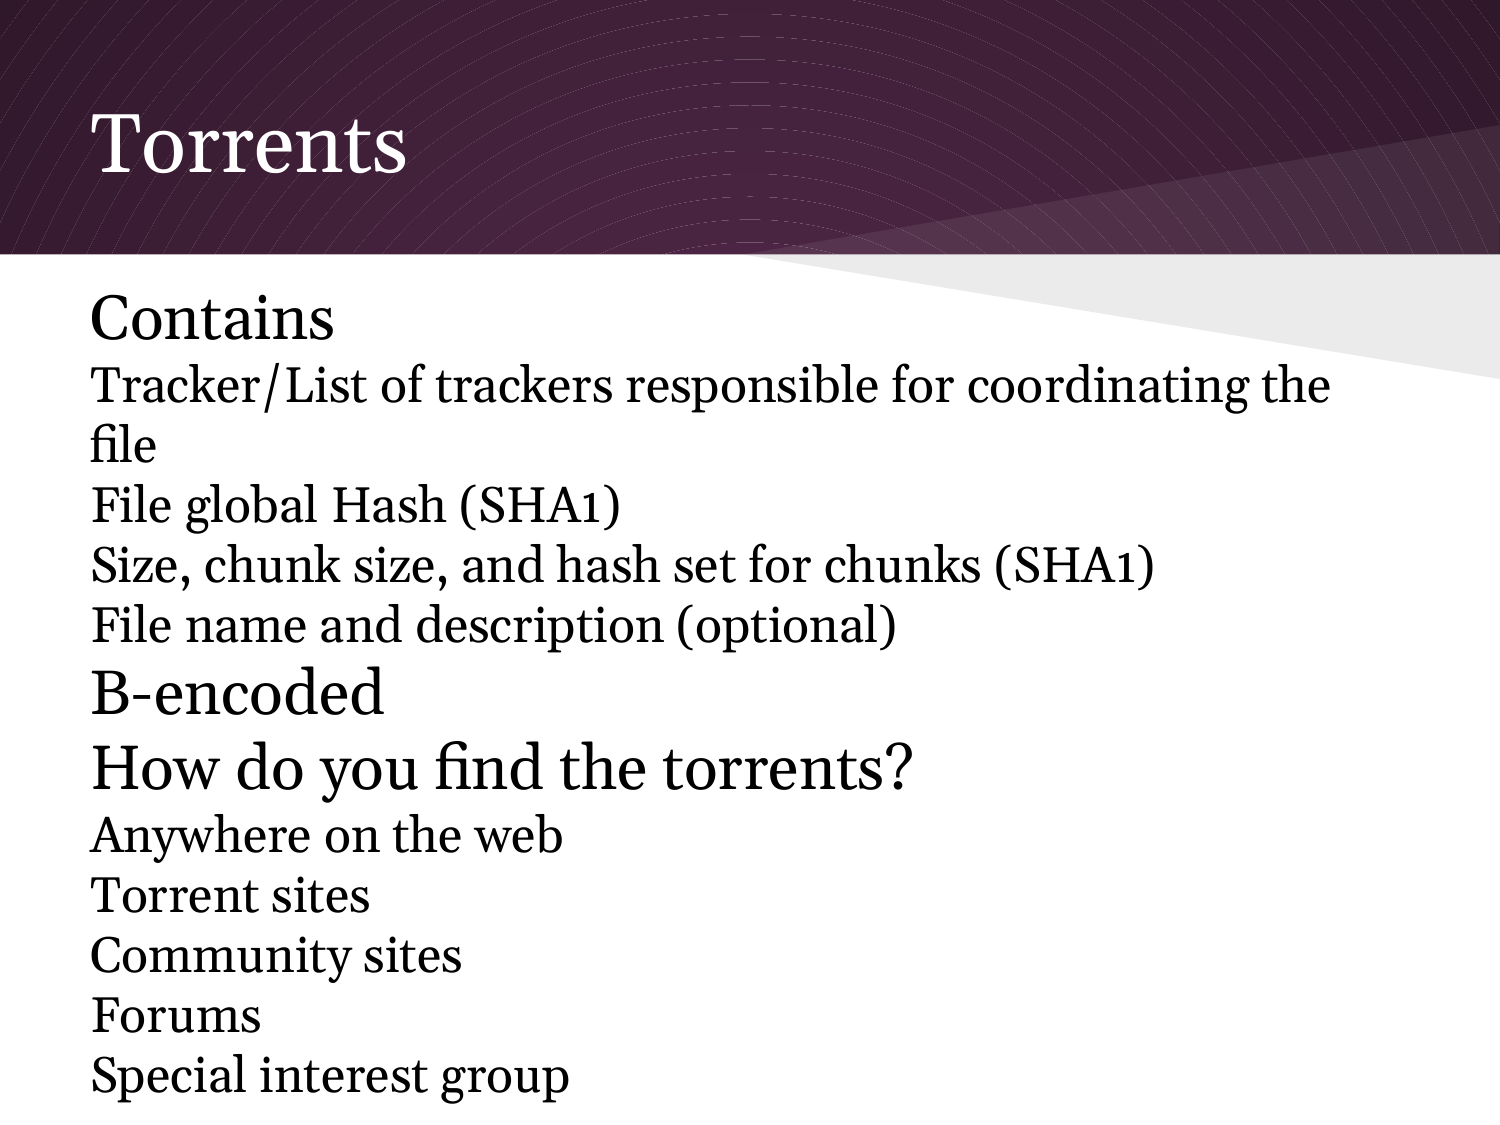

# Torrents
Contains
Tracker/List of trackers responsible for coordinating the file
File global Hash (SHA1)
Size, chunk size, and hash set for chunks (SHA1)
File name and description (optional)
B-encoded
How do you find the torrents?
Anywhere on the web
Torrent sites
Community sites
Forums
Special interest group